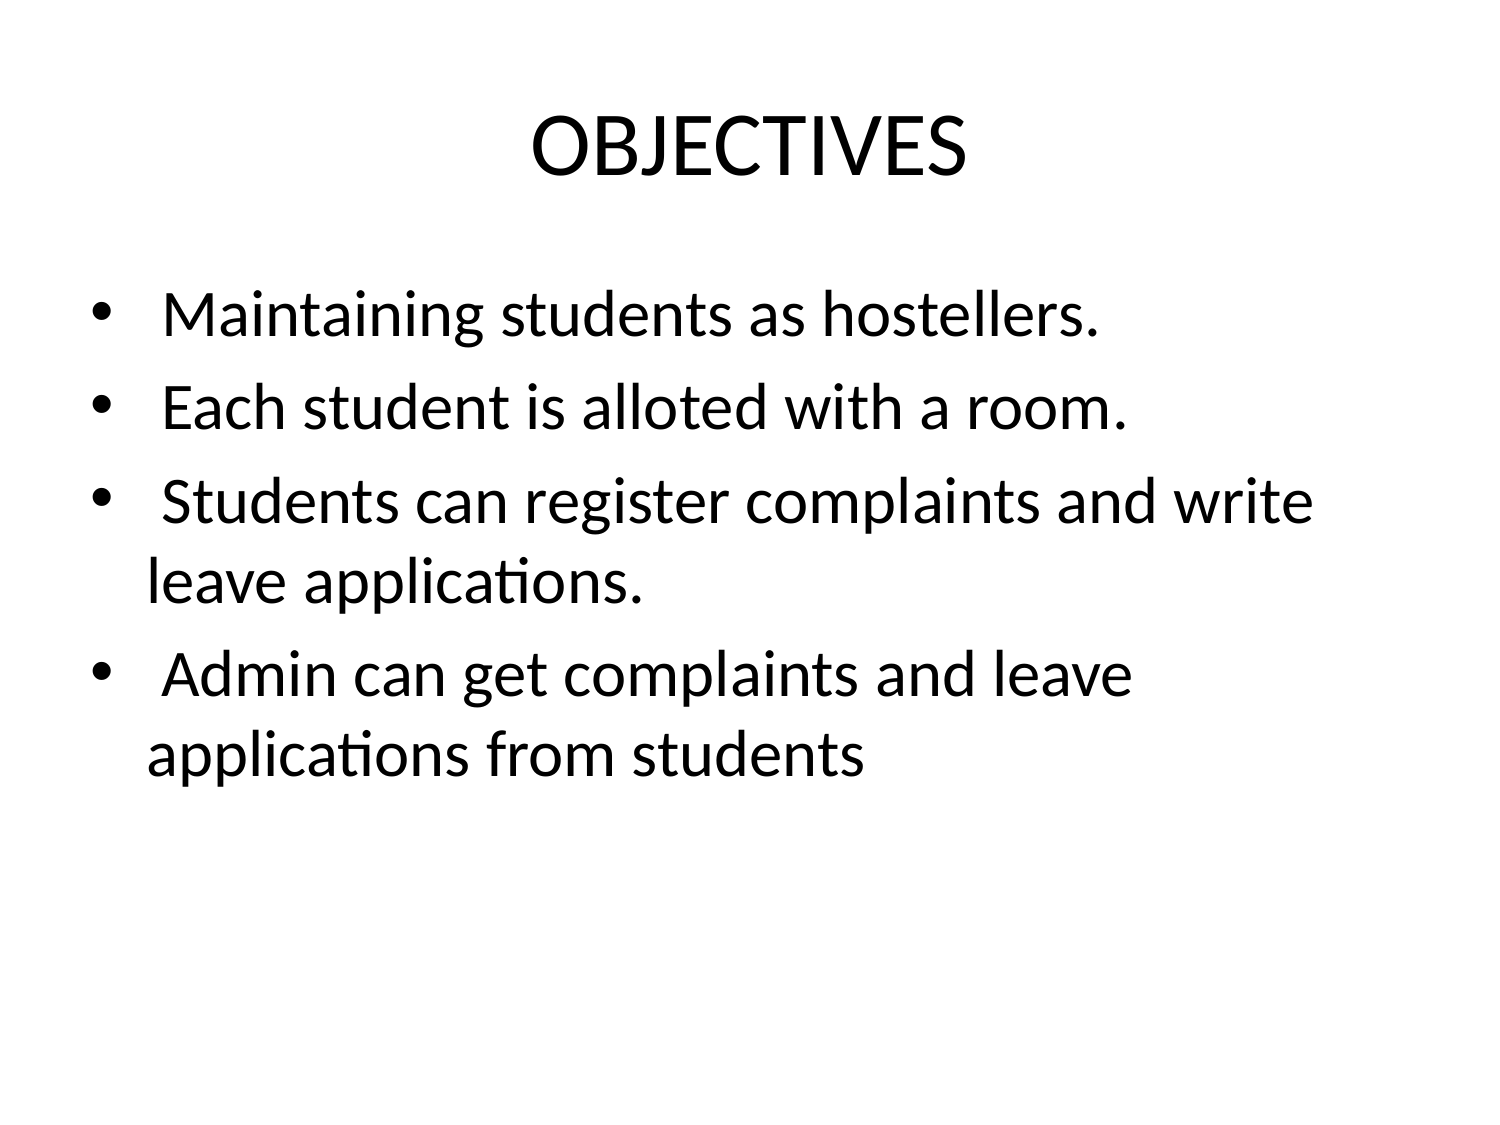

# OBJECTIVES
 Maintaining students as hostellers.
 Each student is alloted with a room.
 Students can register complaints and write leave applications.
 Admin can get complaints and leave applications from students